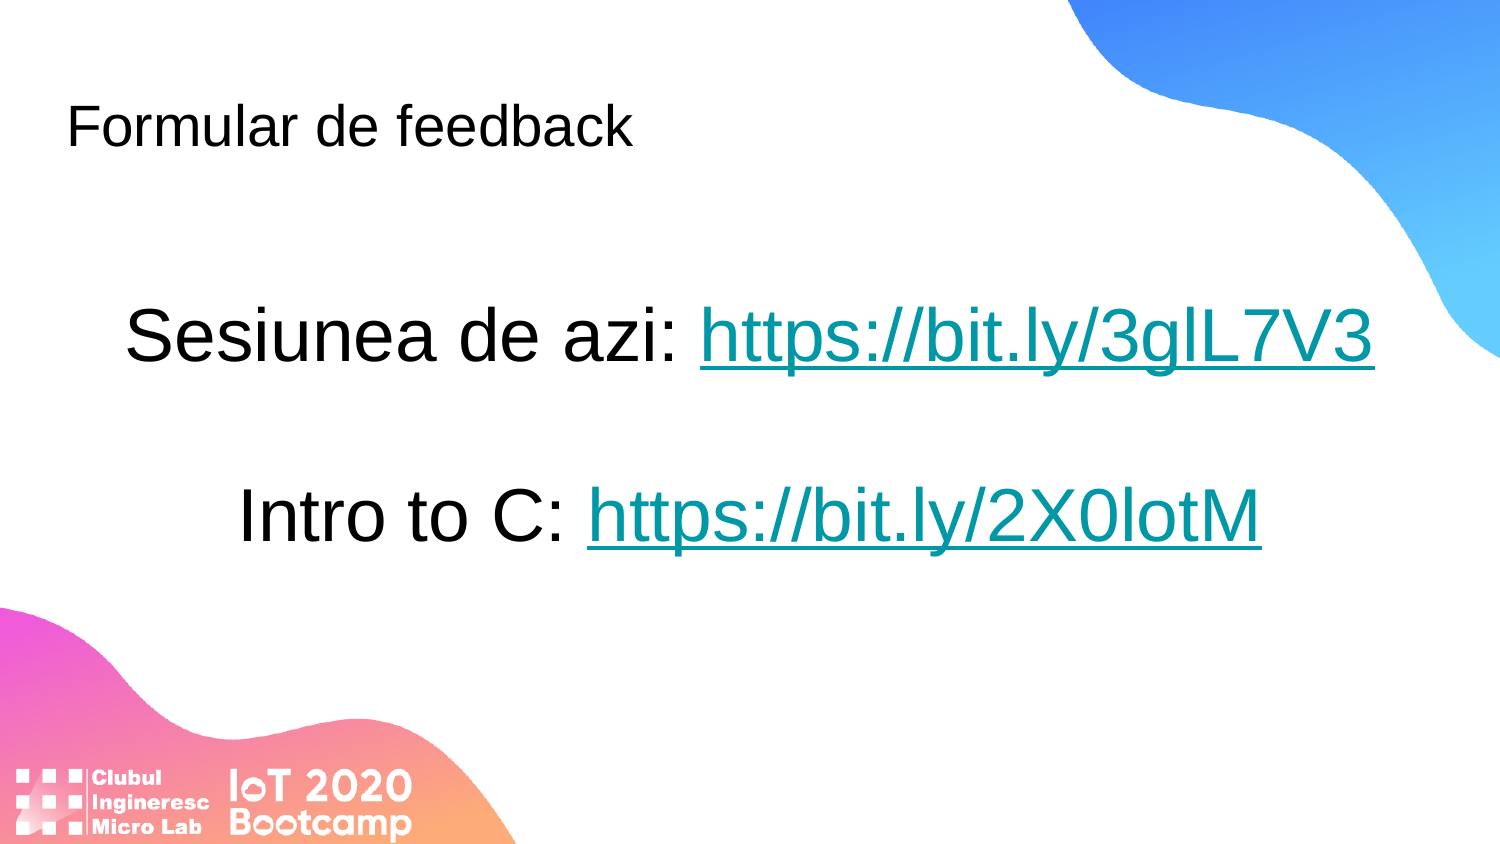

# Formular de feedback
Sesiunea de azi: https://bit.ly/3glL7V3

Intro to C: https://bit.ly/2X0lotM